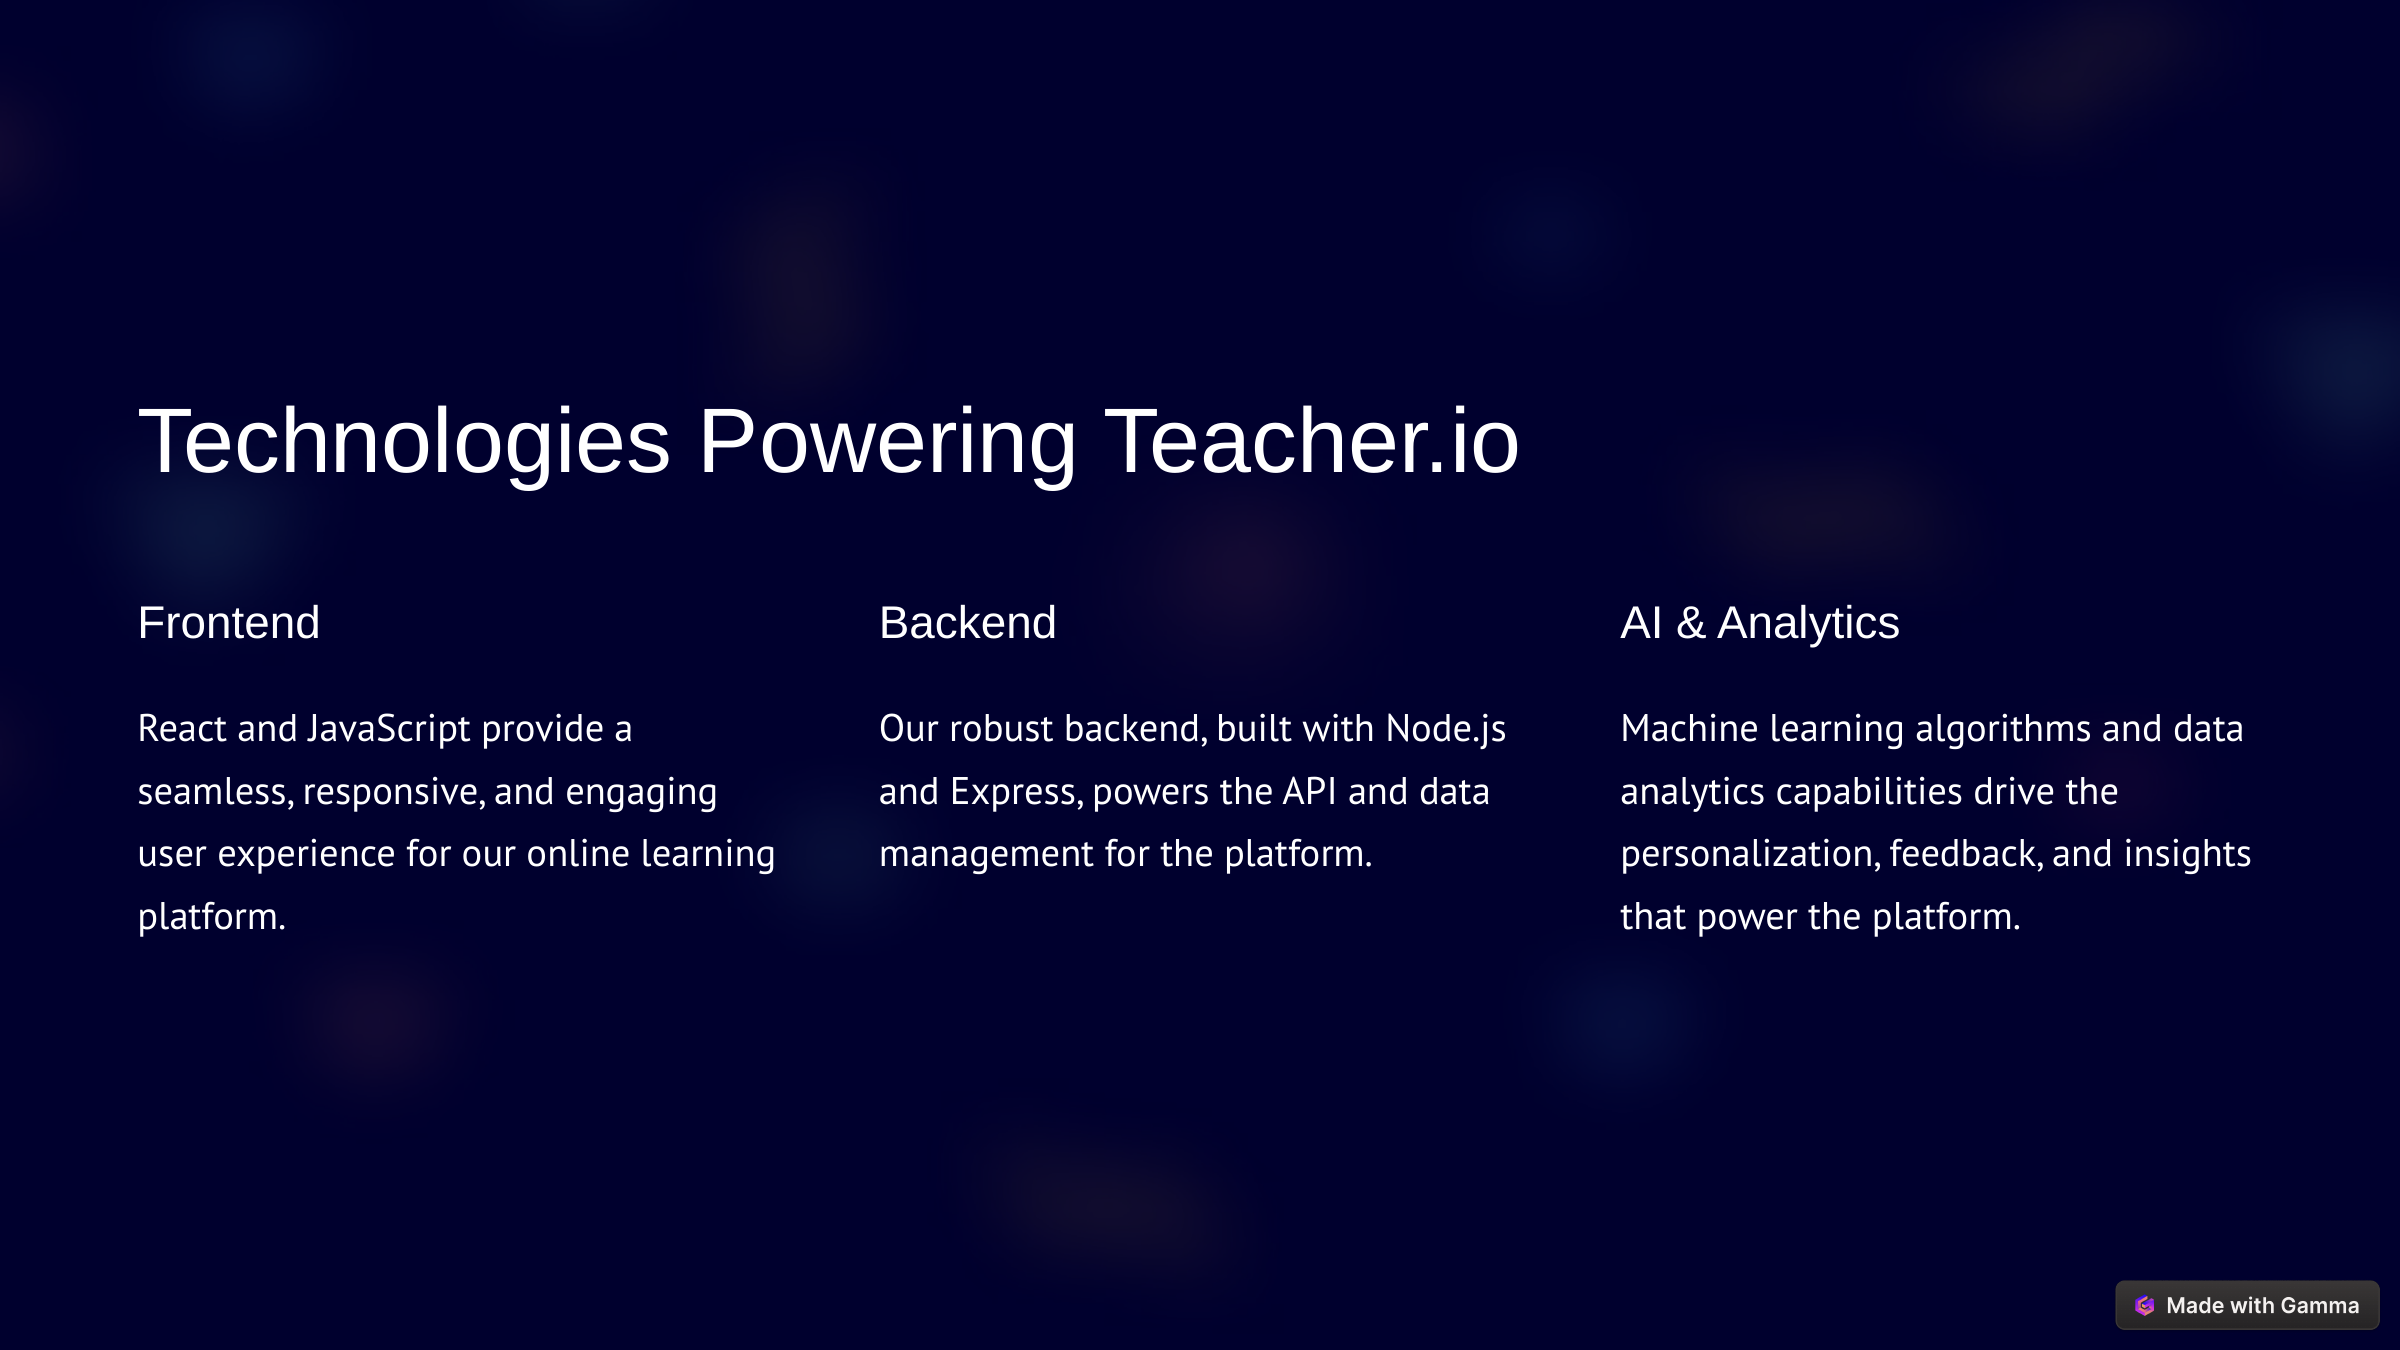

Technologies Powering Teacher.io
Frontend
Backend
AI & Analytics
React and JavaScript provide a seamless, responsive, and engaging user experience for our online learning platform.
Our robust backend, built with Node.js and Express, powers the API and data management for the platform.
Machine learning algorithms and data analytics capabilities drive the personalization, feedback, and insights that power the platform.